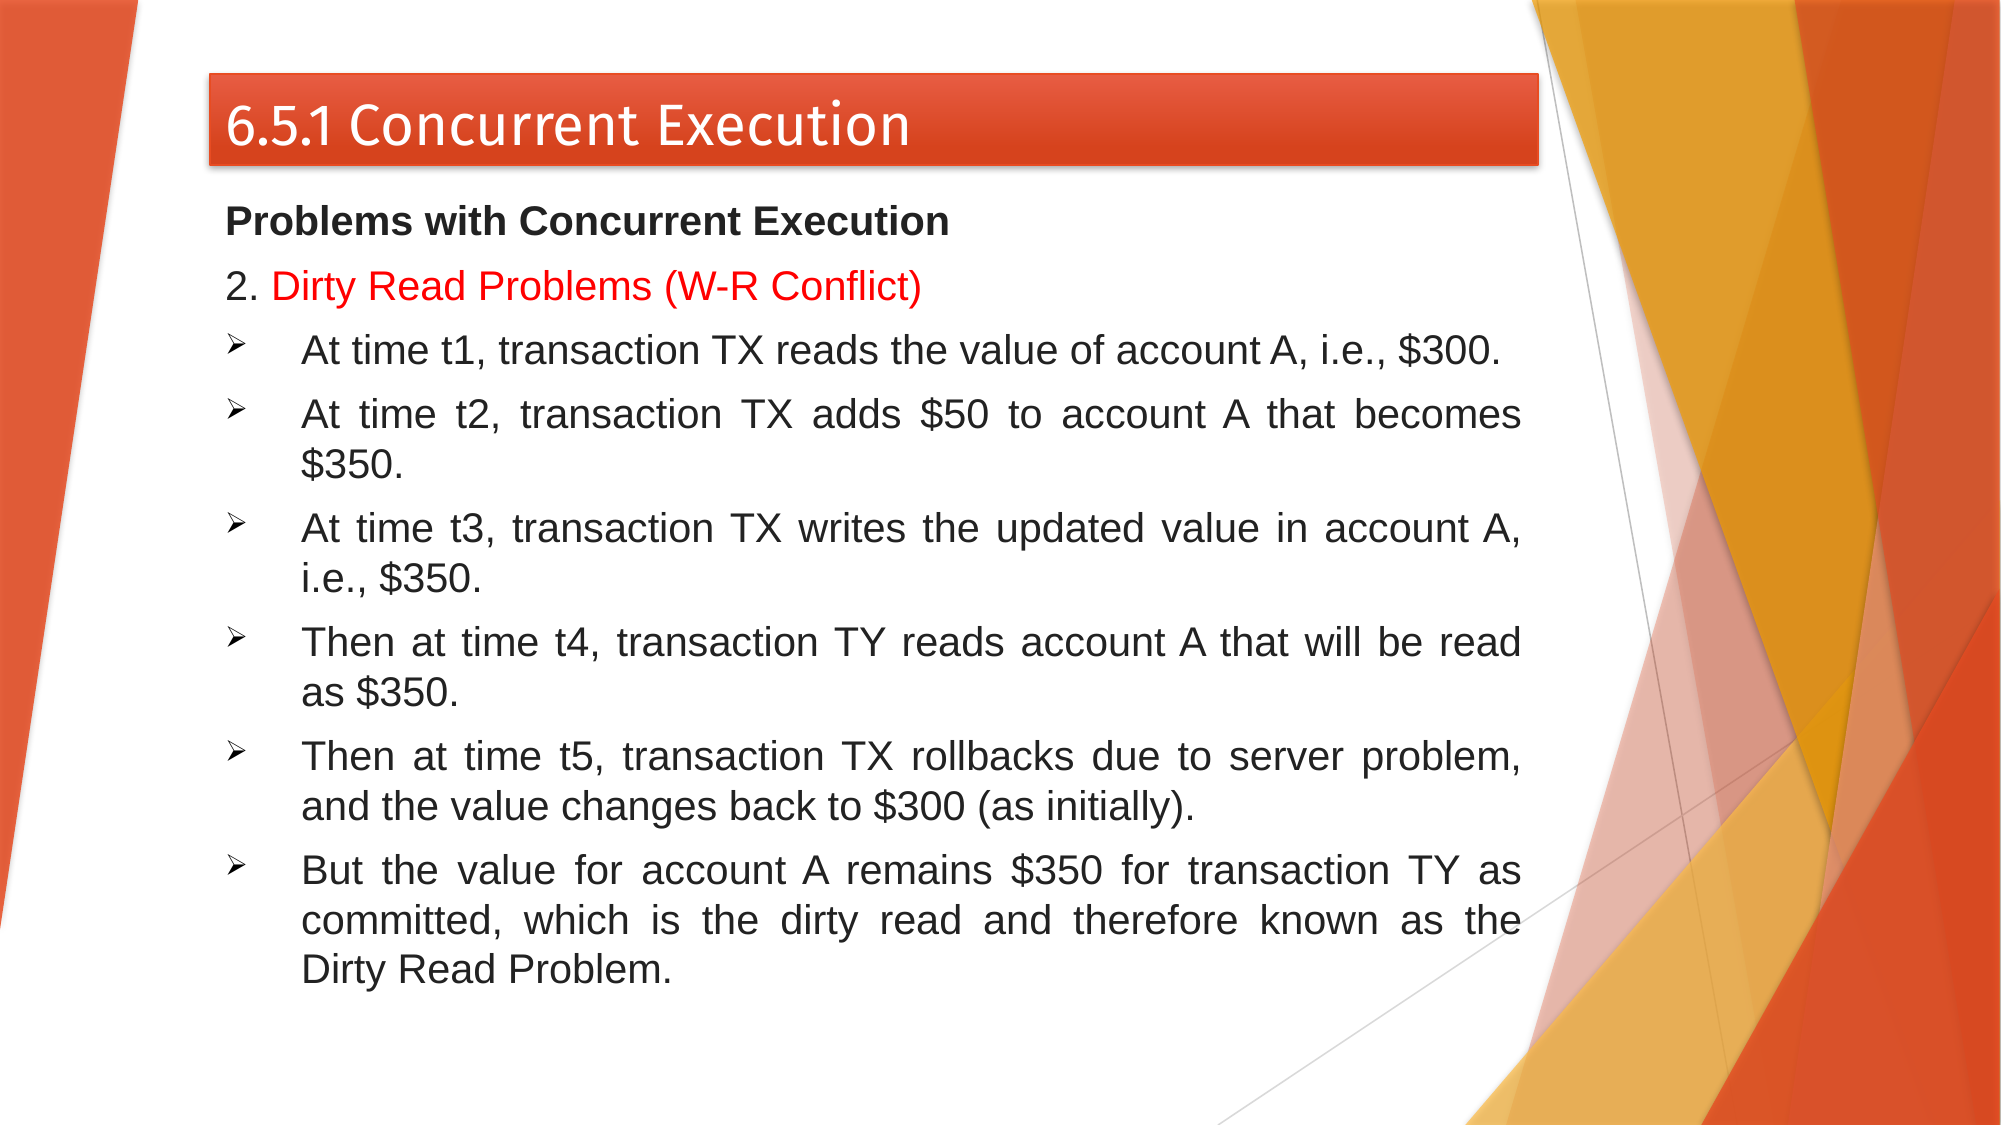

# 6.5.1 Concurrent Execution
Problems with Concurrent Execution
2. Dirty Read Problems (W-R Conflict)
At time t1, transaction TX reads the value of account A, i.e., $300.
At time t2, transaction TX adds $50 to account A that becomes $350.
At time t3, transaction TX writes the updated value in account A, i.e., $350.
Then at time t4, transaction TY reads account A that will be read as $350.
Then at time t5, transaction TX rollbacks due to server problem, and the value changes back to $300 (as initially).
But the value for account A remains $350 for transaction TY as committed, which is the dirty read and therefore known as the Dirty Read Problem.